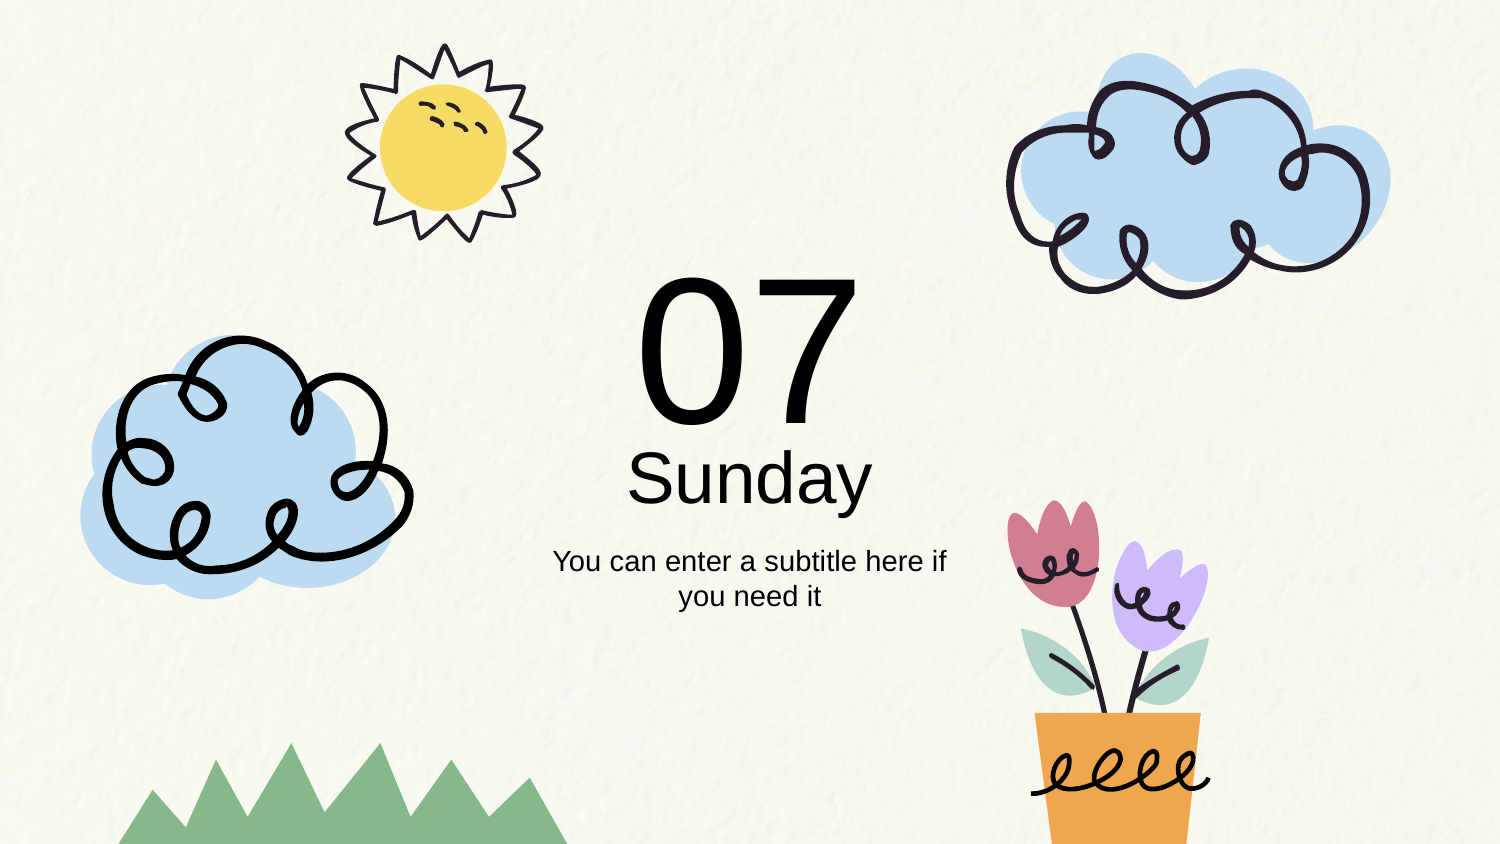

07
# Sunday

You can enter a subtitle here if you need it